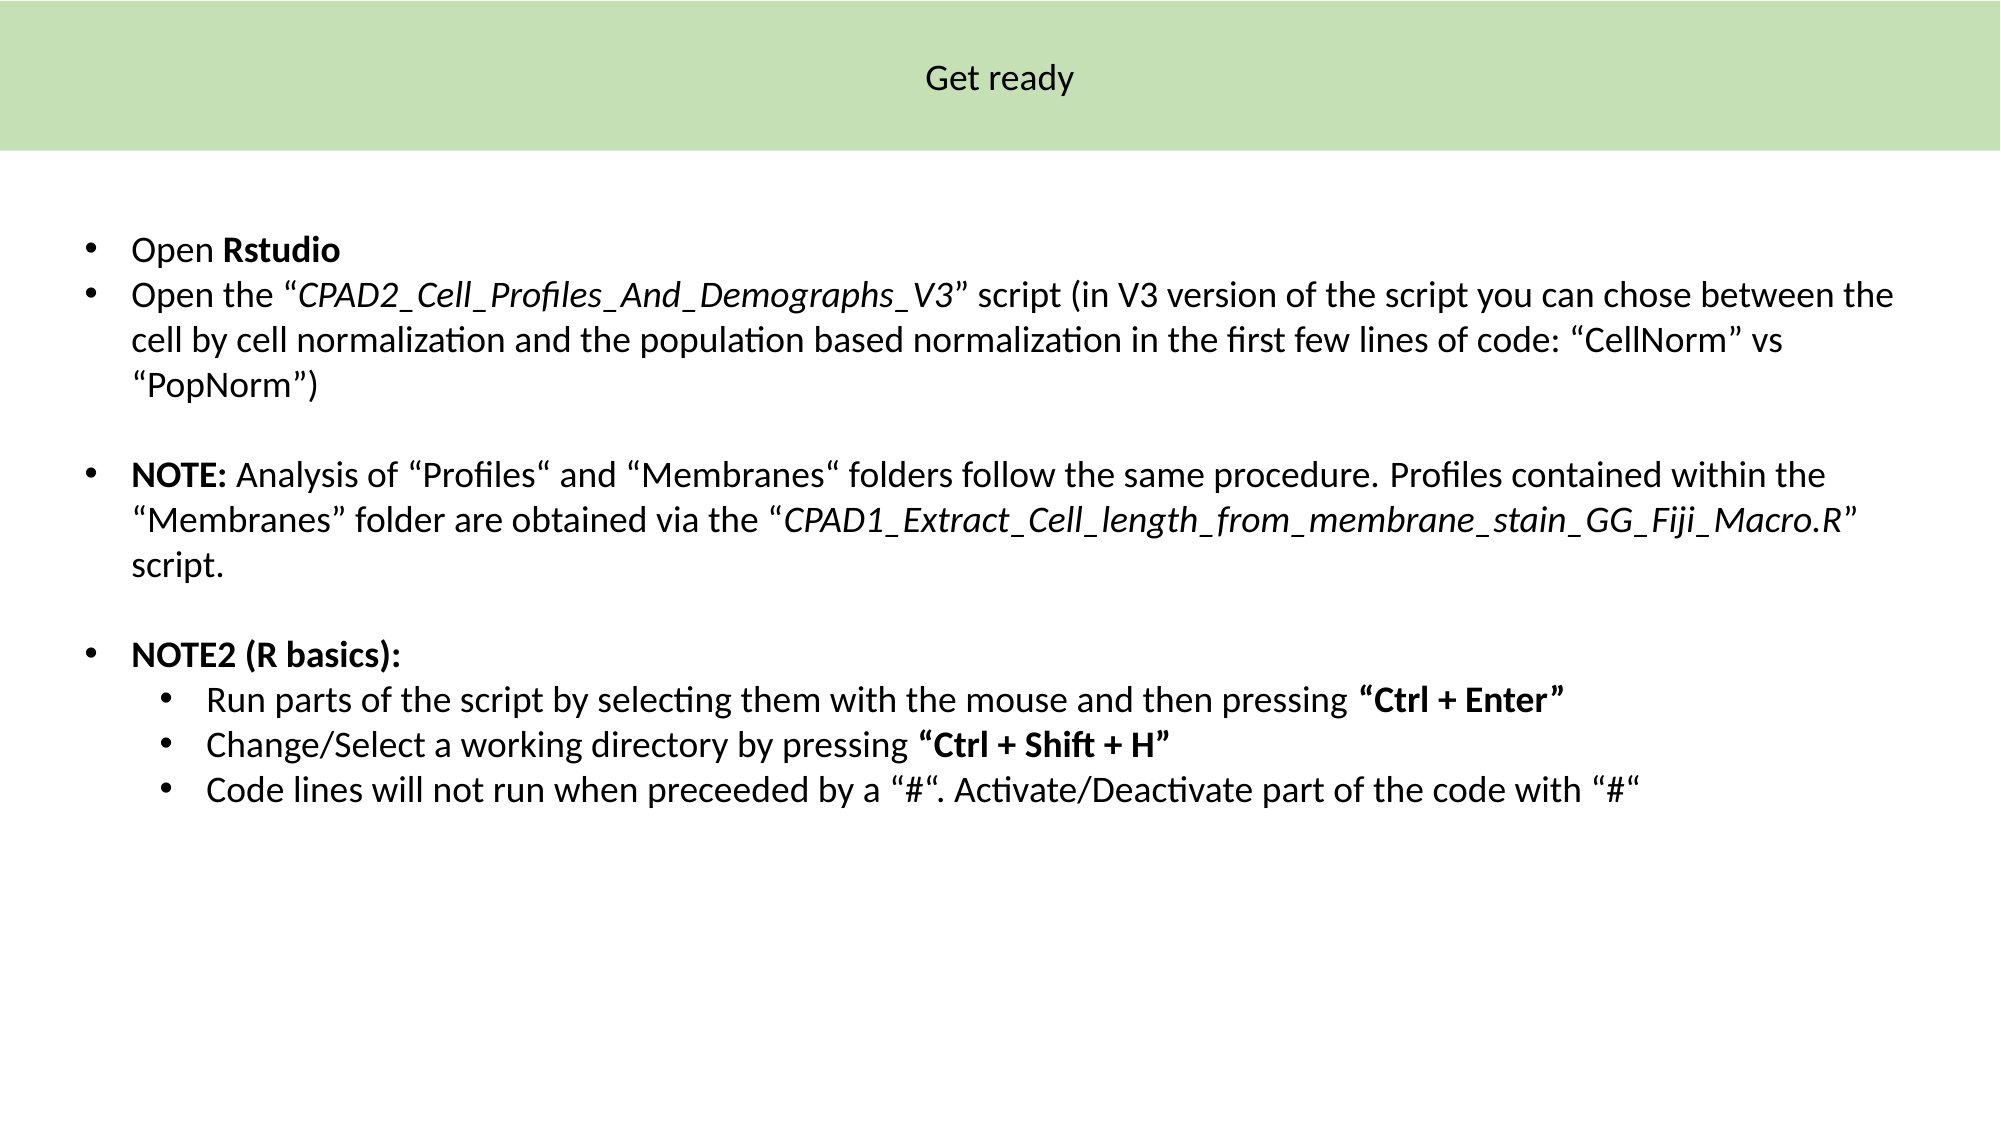

Get ready

Open Rstudio
Open the “CPAD2_Cell_Profiles_And_Demographs_V3” script (in V3 version of the script you can chose between the cell by cell normalization and the population based normalization in the first few lines of code: “CellNorm” vs “PopNorm”)

NOTE: Analysis of “Profiles“ and “Membranes“ folders follow the same procedure. Profiles contained within the “Membranes” folder are obtained via the “CPAD1_Extract_Cell_length_from_membrane_stain_GG_Fiji_Macro.R” script.

NOTE2 (R basics):
Run parts of the script by selecting them with the mouse and then pressing “Ctrl + Enter”
Change/Select a working directory by pressing “Ctrl + Shift + H”
Code lines will not run when preceeded by a “#“. Activate/Deactivate part of the code with “#“